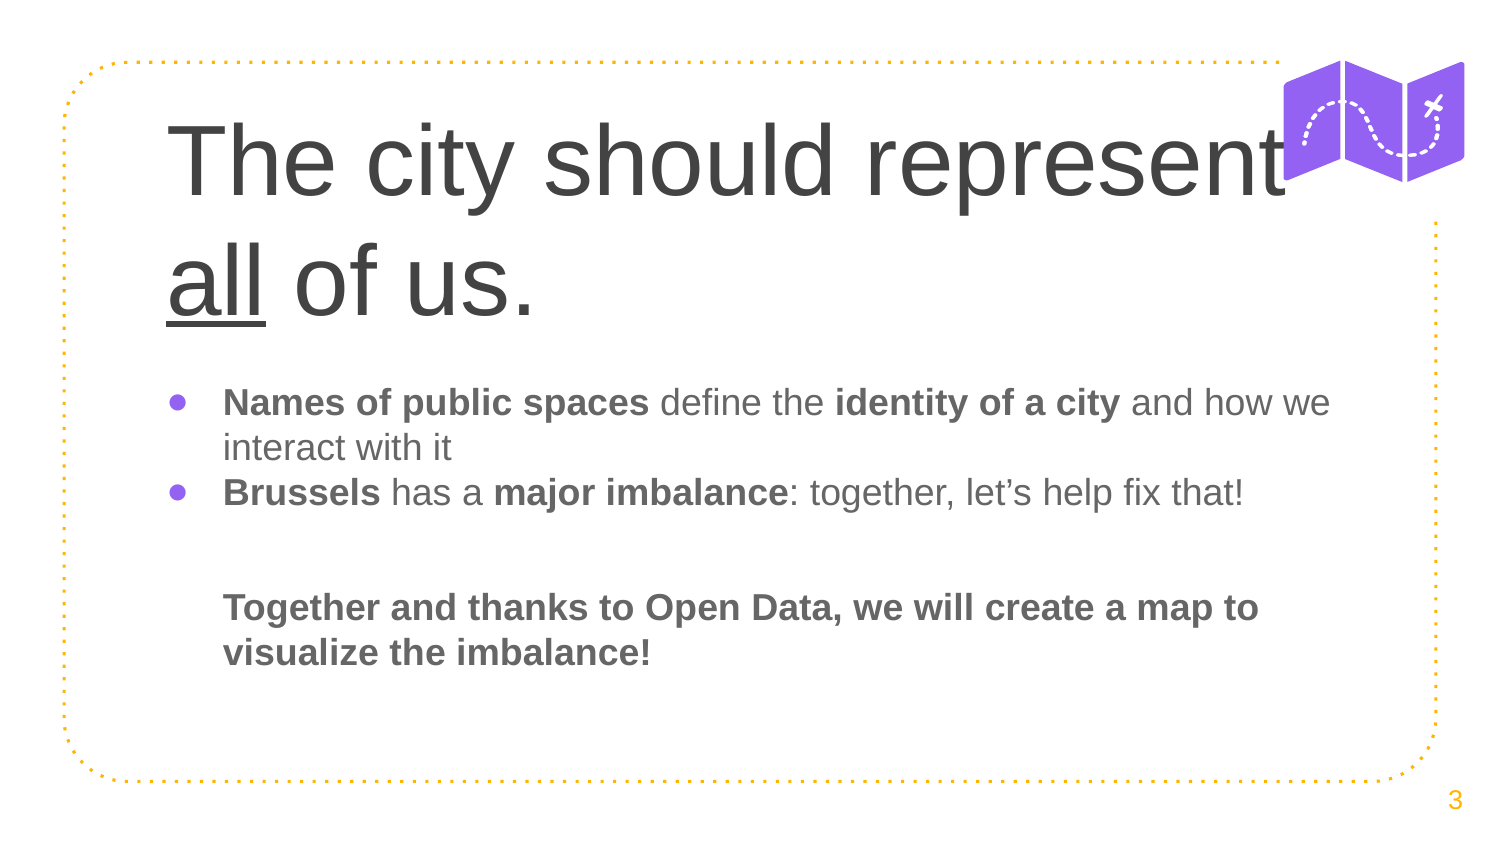

# The city should represent all of us.
Names of public spaces define the identity of a city and how we interact with it
Brussels has a major imbalance: together, let’s help fix that!

Together and thanks to Open Data, we will create a map to visualize the imbalance!
3